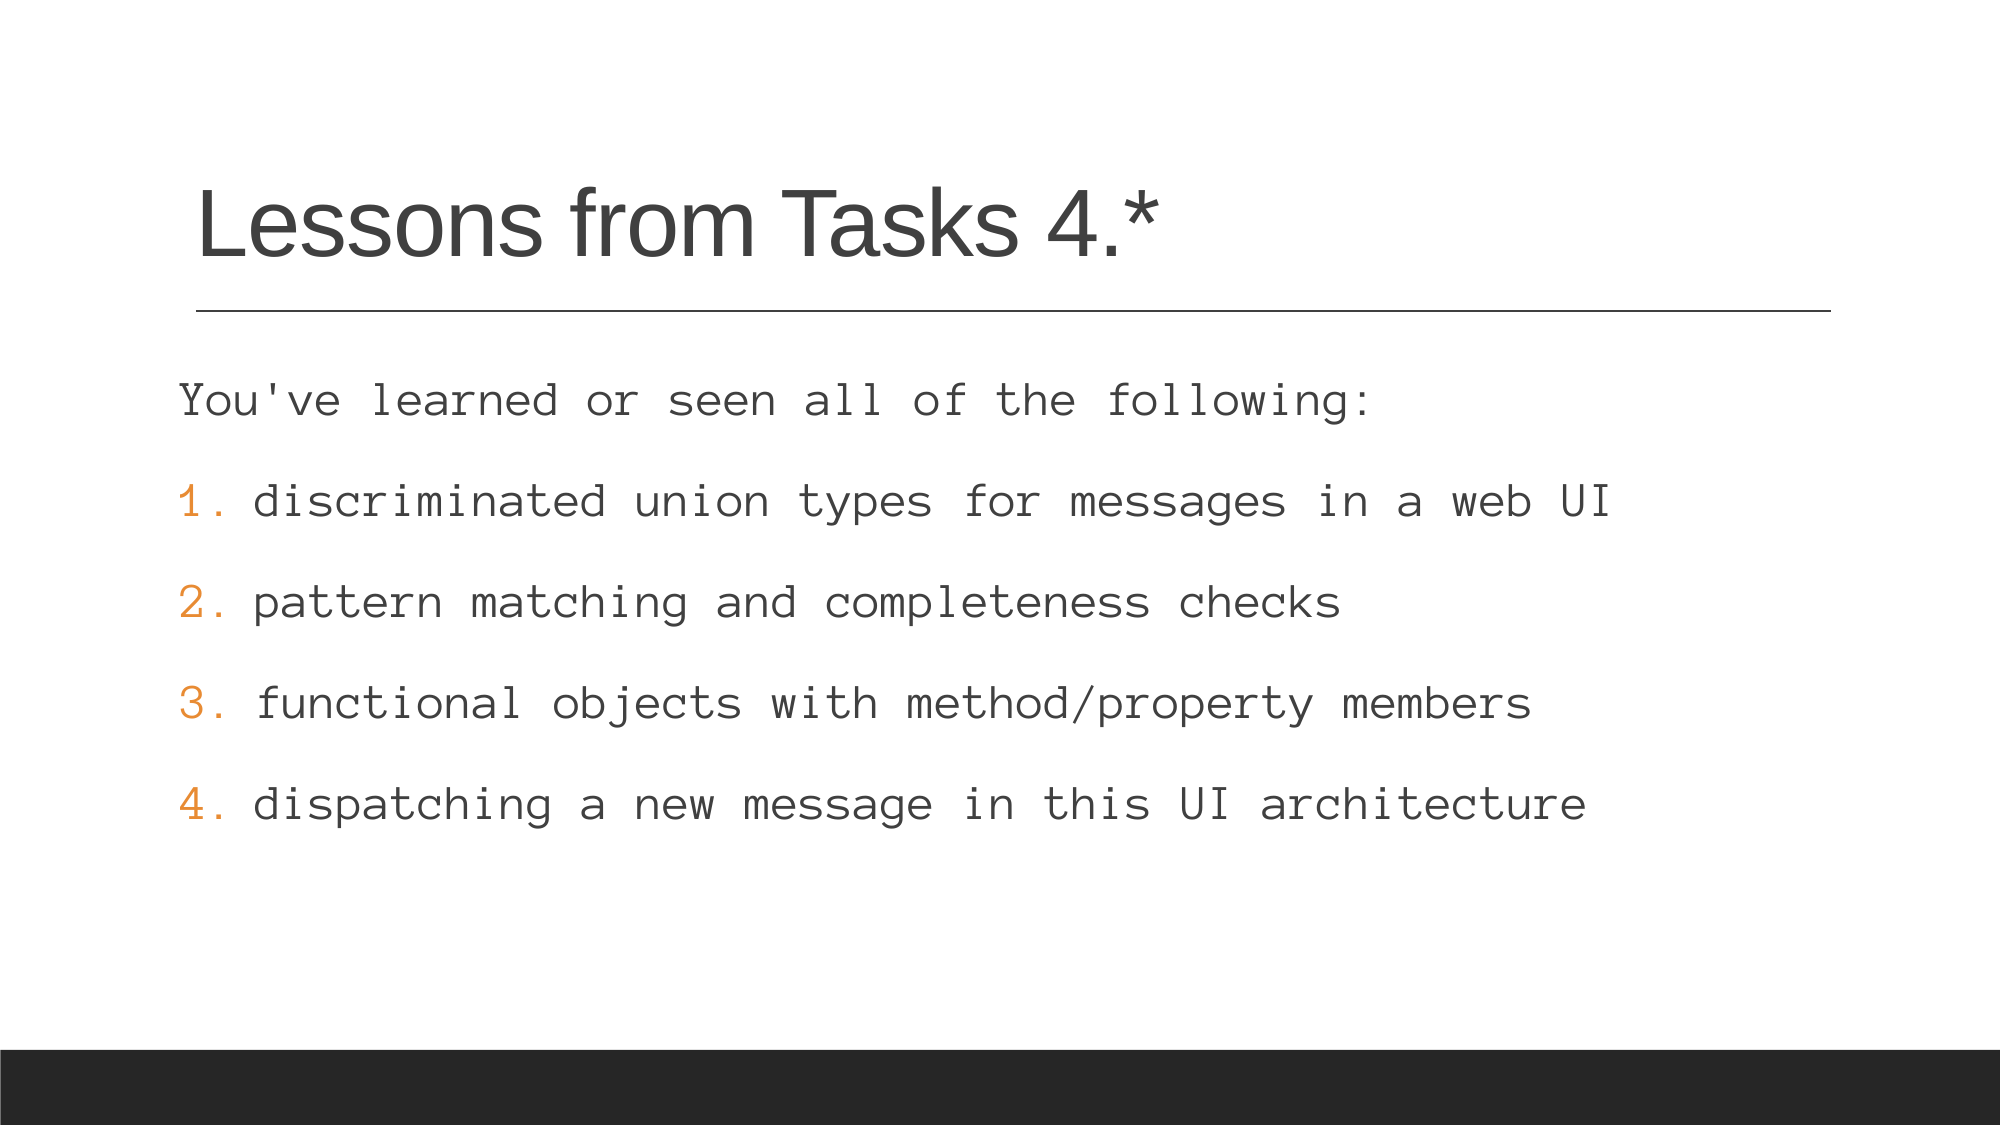

# Lessons from Tasks 4.*
You've learned or seen all of the following:
discriminated union types for messages in a web UI
pattern matching and completeness checks
functional objects with method/property members
dispatching a new message in this UI architecture